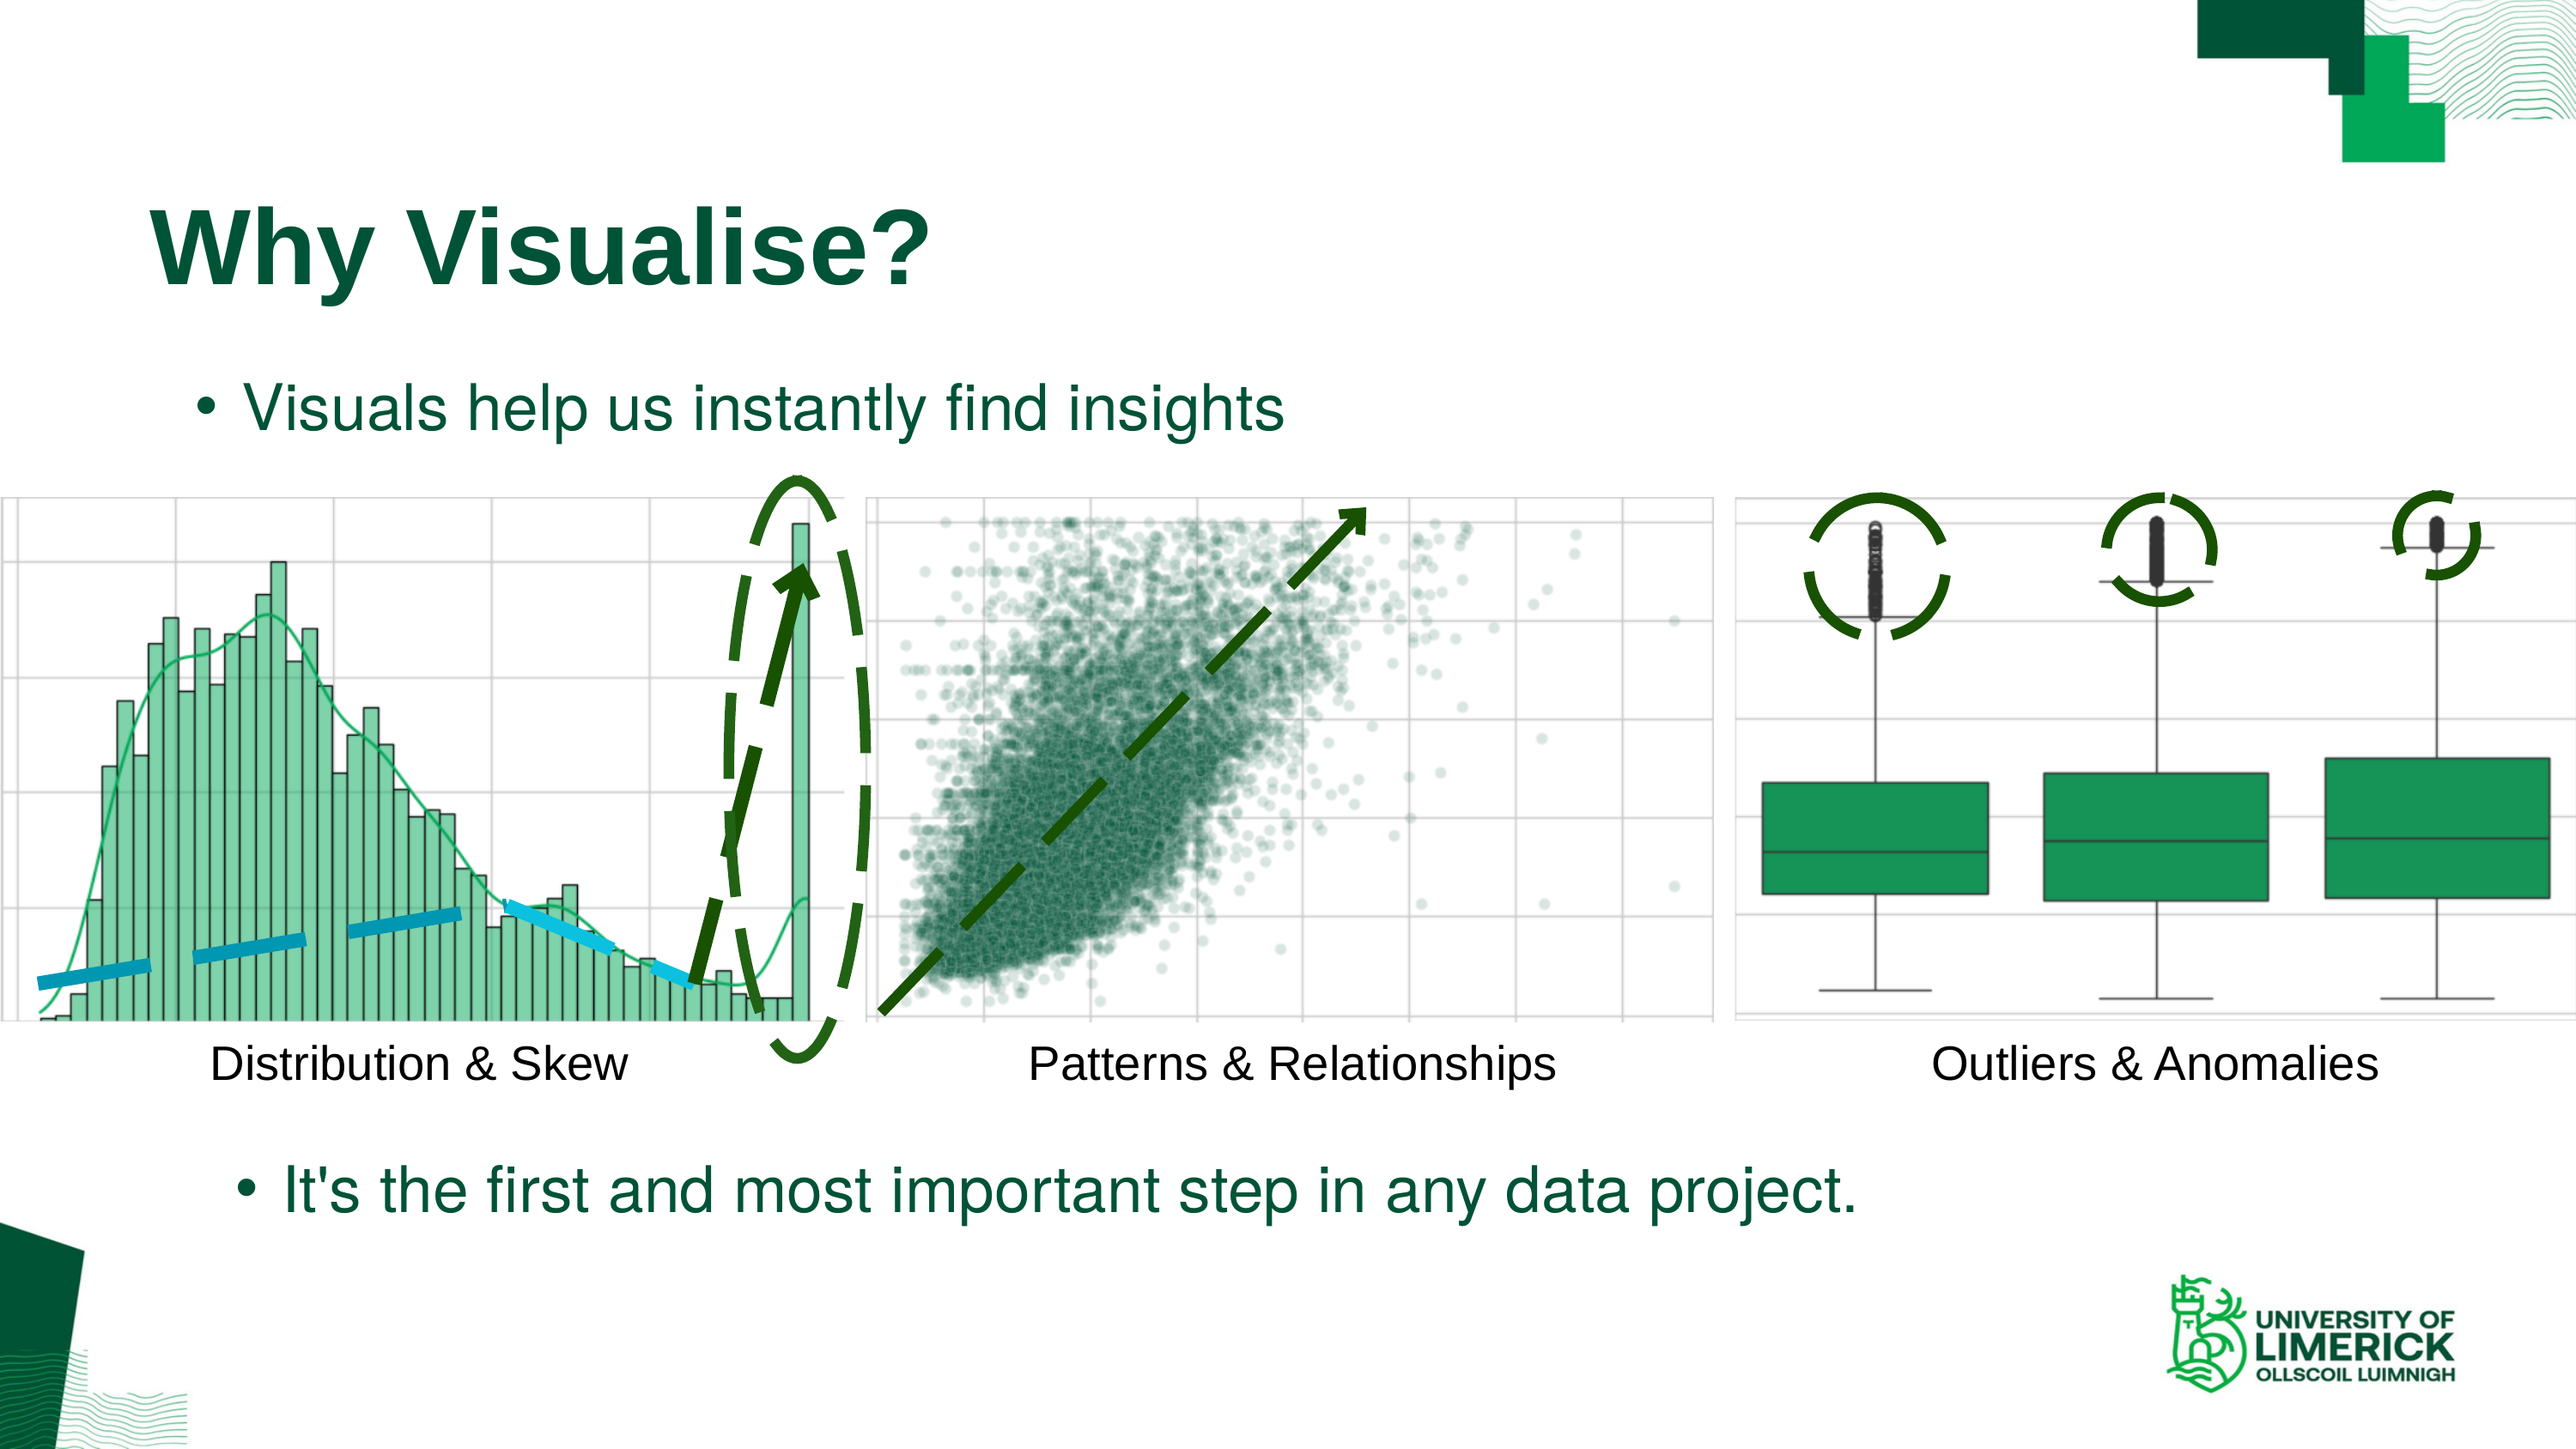

Why Visualise?
Visuals help us instantly find insights

Distribution & Skew
Patterns & Relationships
Outliers & Anomalies
It's the first and most important step in any data project.